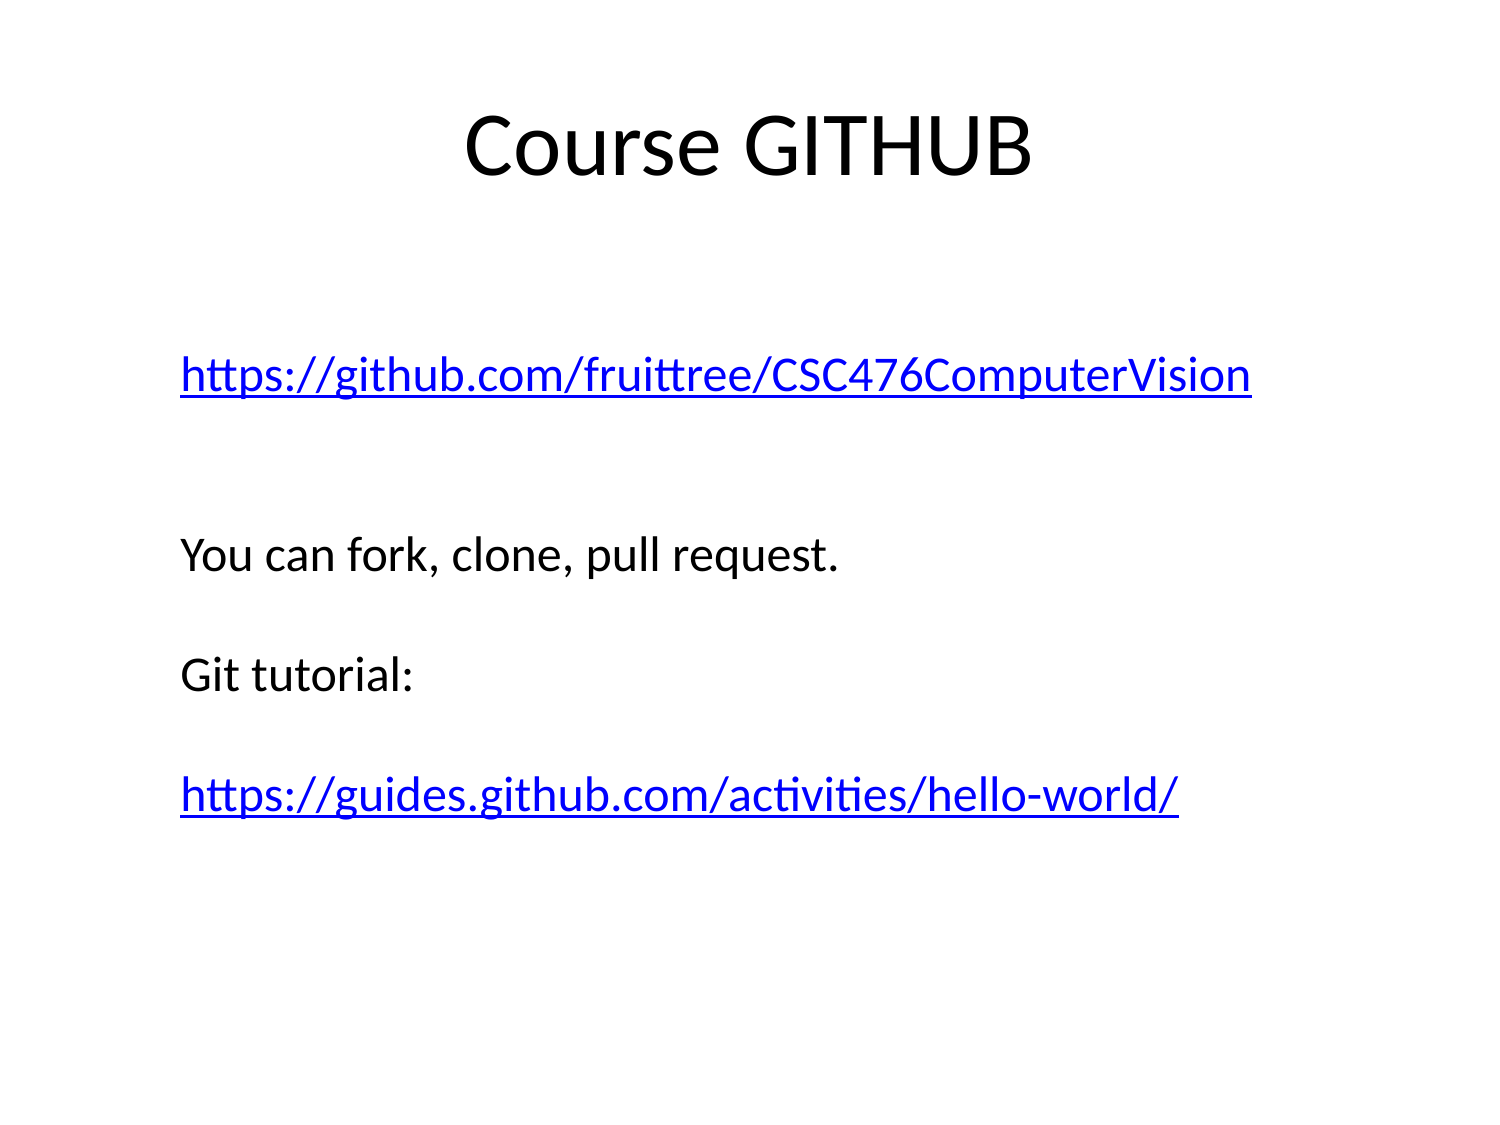

# Course GITHUB
https://github.com/fruittree/CSC476ComputerVision

You can fork, clone, pull request.

Git tutorial:

https://guides.github.com/activities/hello-world/